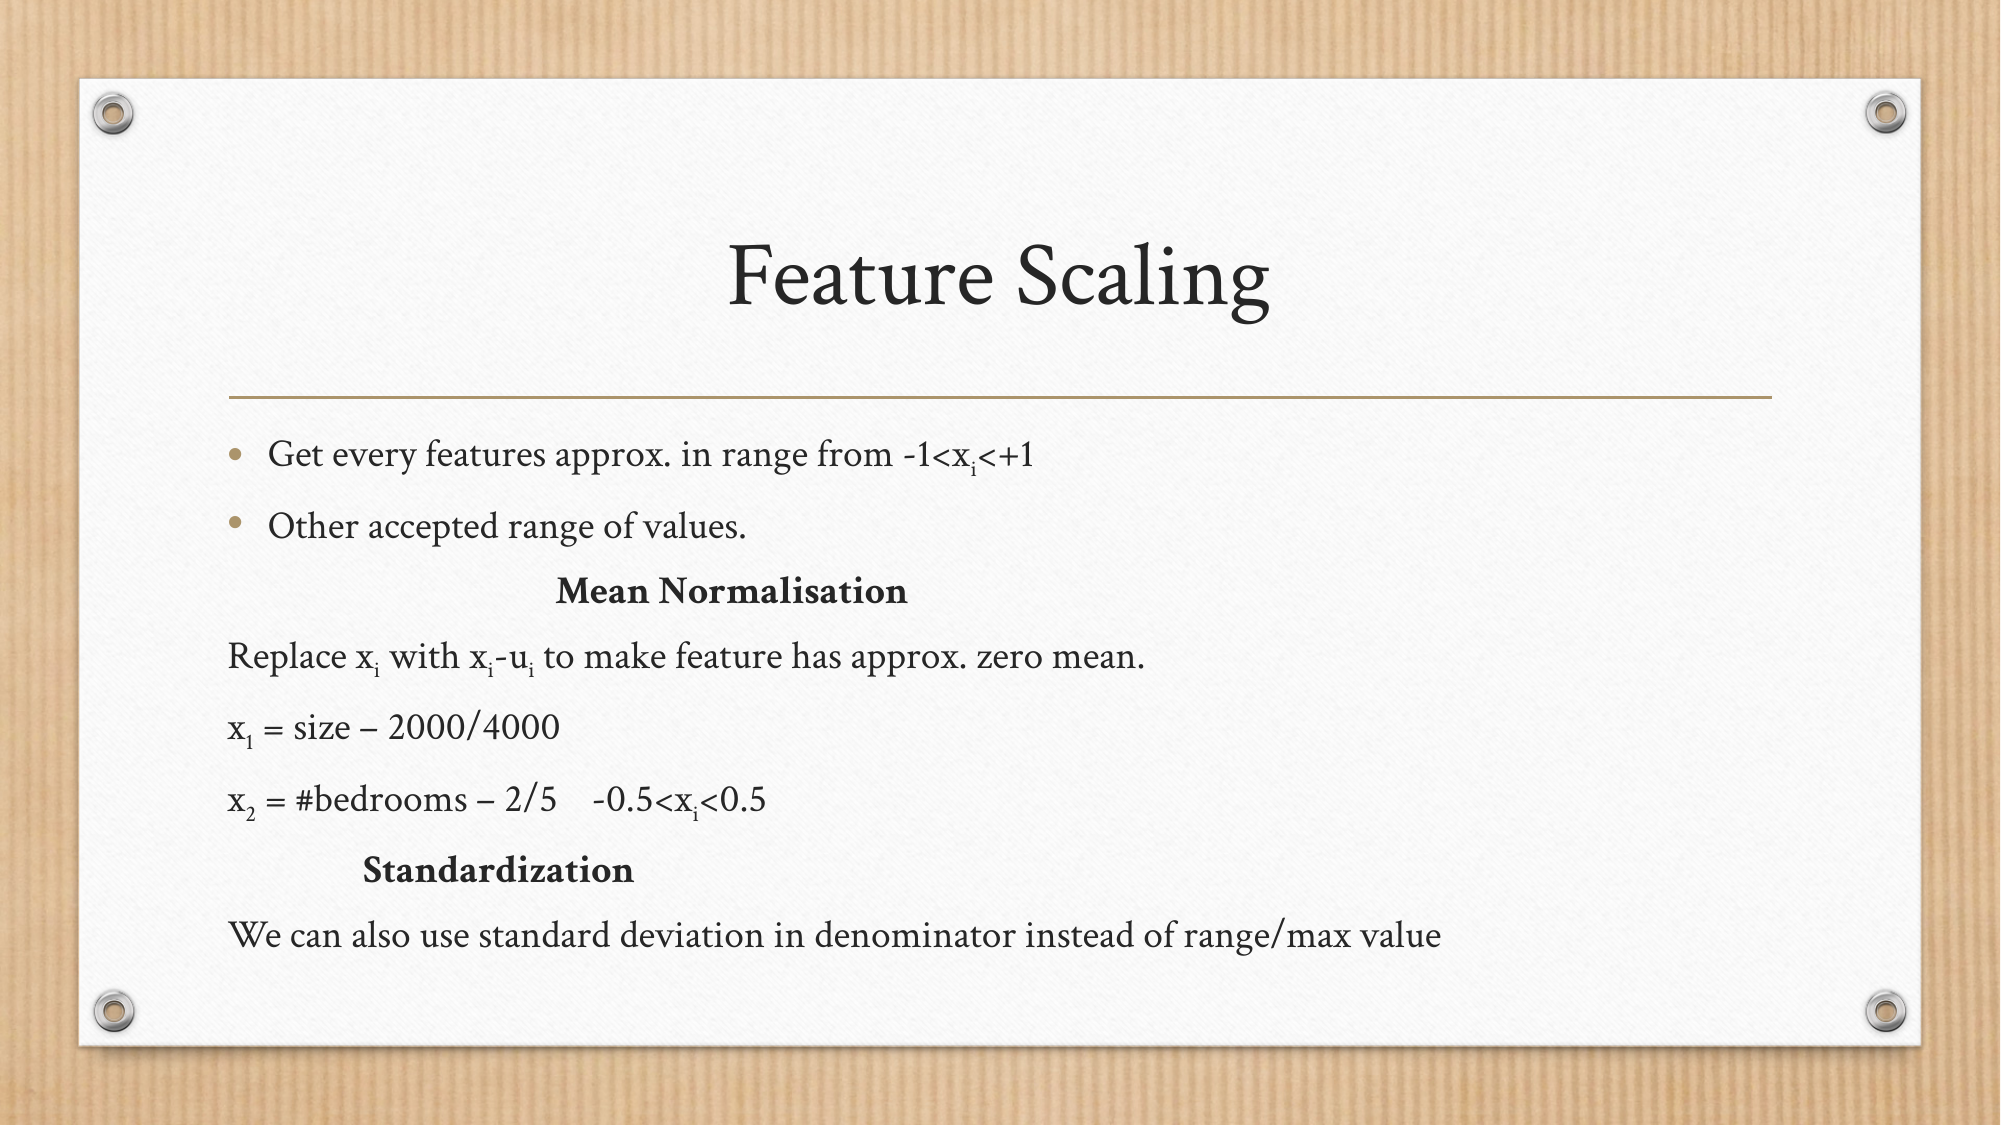

# Feature Scaling
Get every features approx. in range from -1<xi<+1
Other accepted range of values.
                                         Mean Normalisation
Replace xi with xi-ui to make feature has approx. zero mean.
x1 = size – 2000/4000
x2 = #bedrooms – 2/5							 -0.5<xi<0.5
						  Standardization
We can also use standard deviation in denominator instead of range/max value